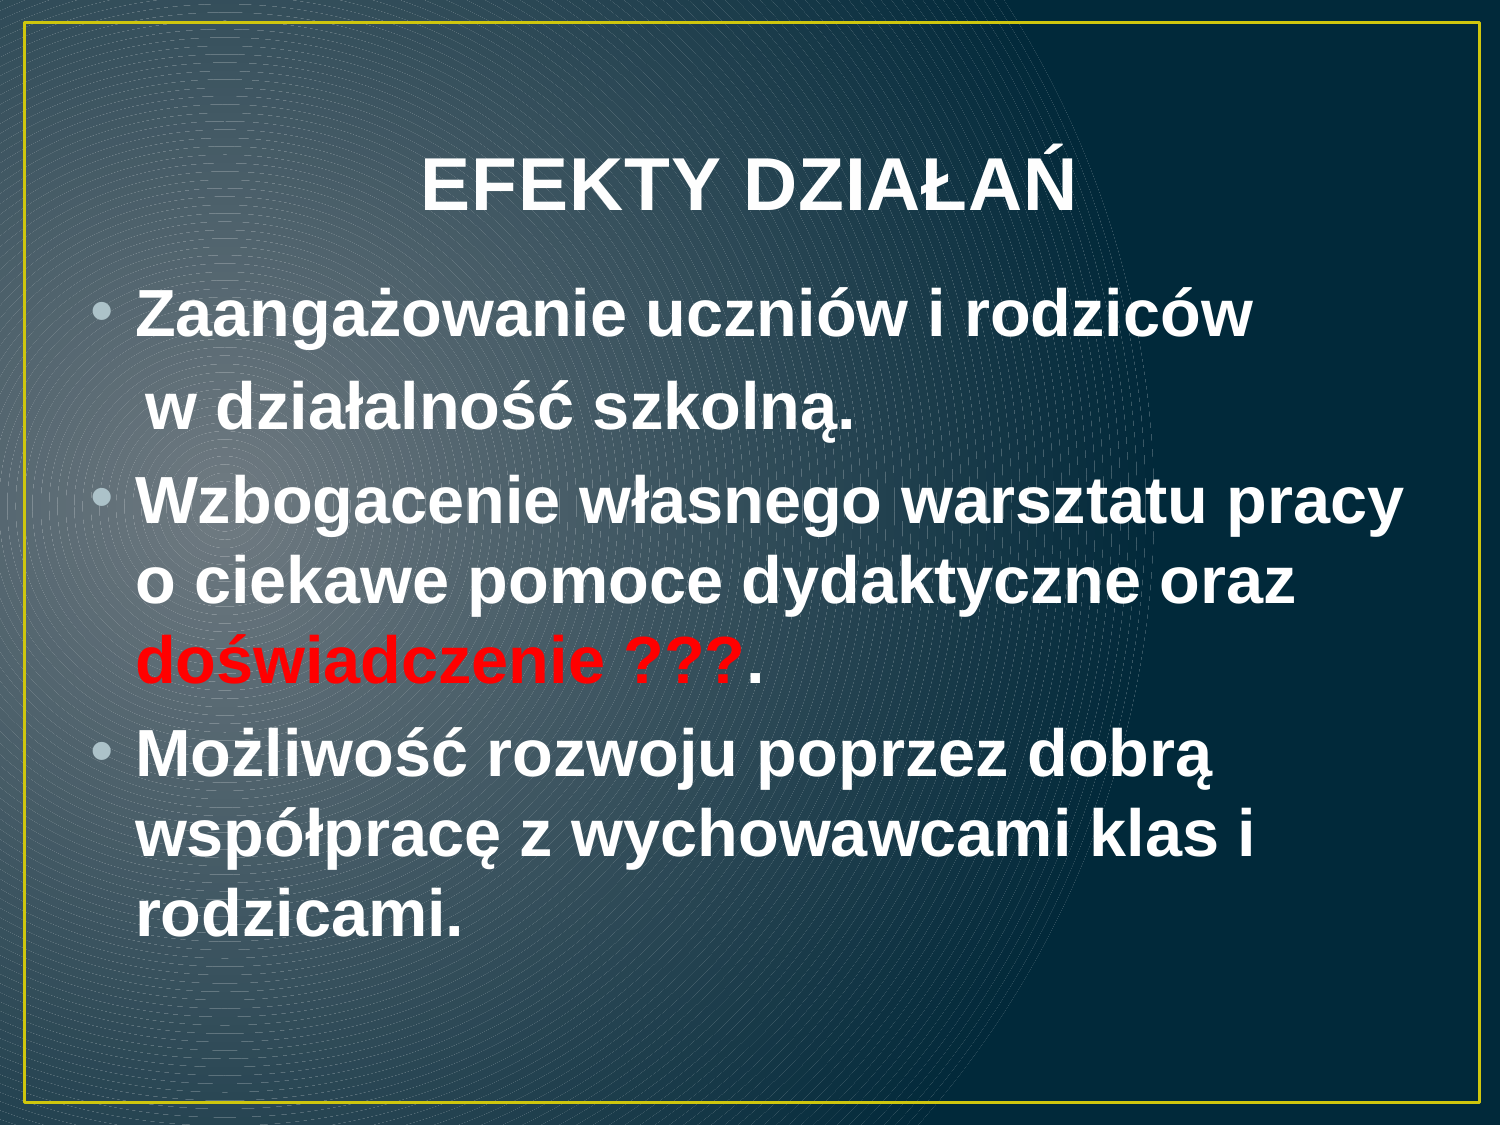

# EFEKTY DZIAŁAŃ
Zaangażowanie uczniów i rodziców
   w działalność szkolną.
Wzbogacenie własnego warsztatu pracy o ciekawe pomoce dydaktyczne oraz doświadczenie ???.
Możliwość rozwoju poprzez dobrą współpracę z wychowawcami klas i rodzicami.